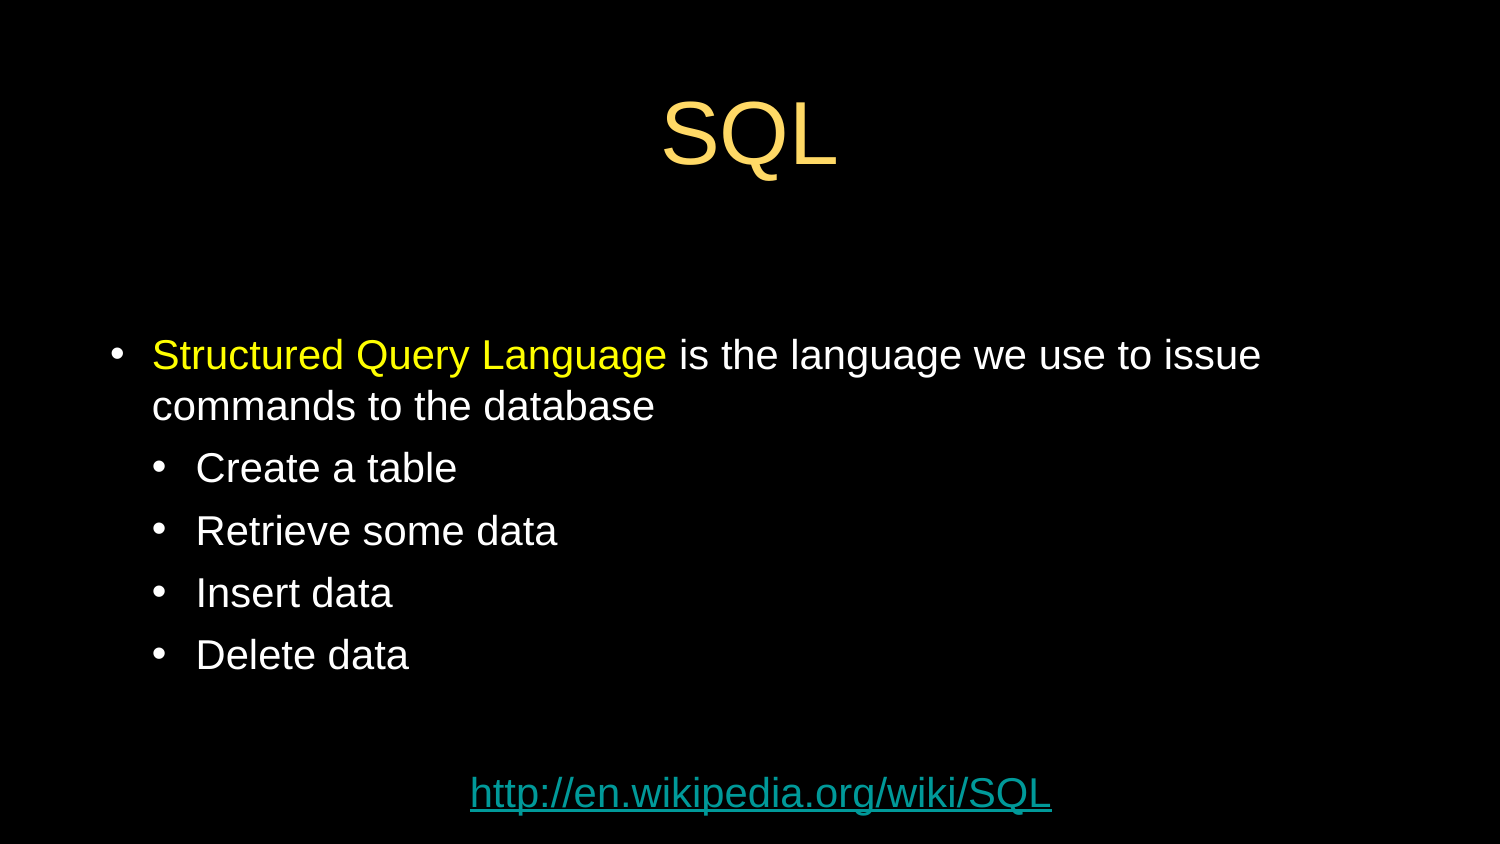

# SQL
Structured Query Language is the language we use to issue commands to the database
Create a table
Retrieve some data
Insert data
Delete data
http://en.wikipedia.org/wiki/SQL